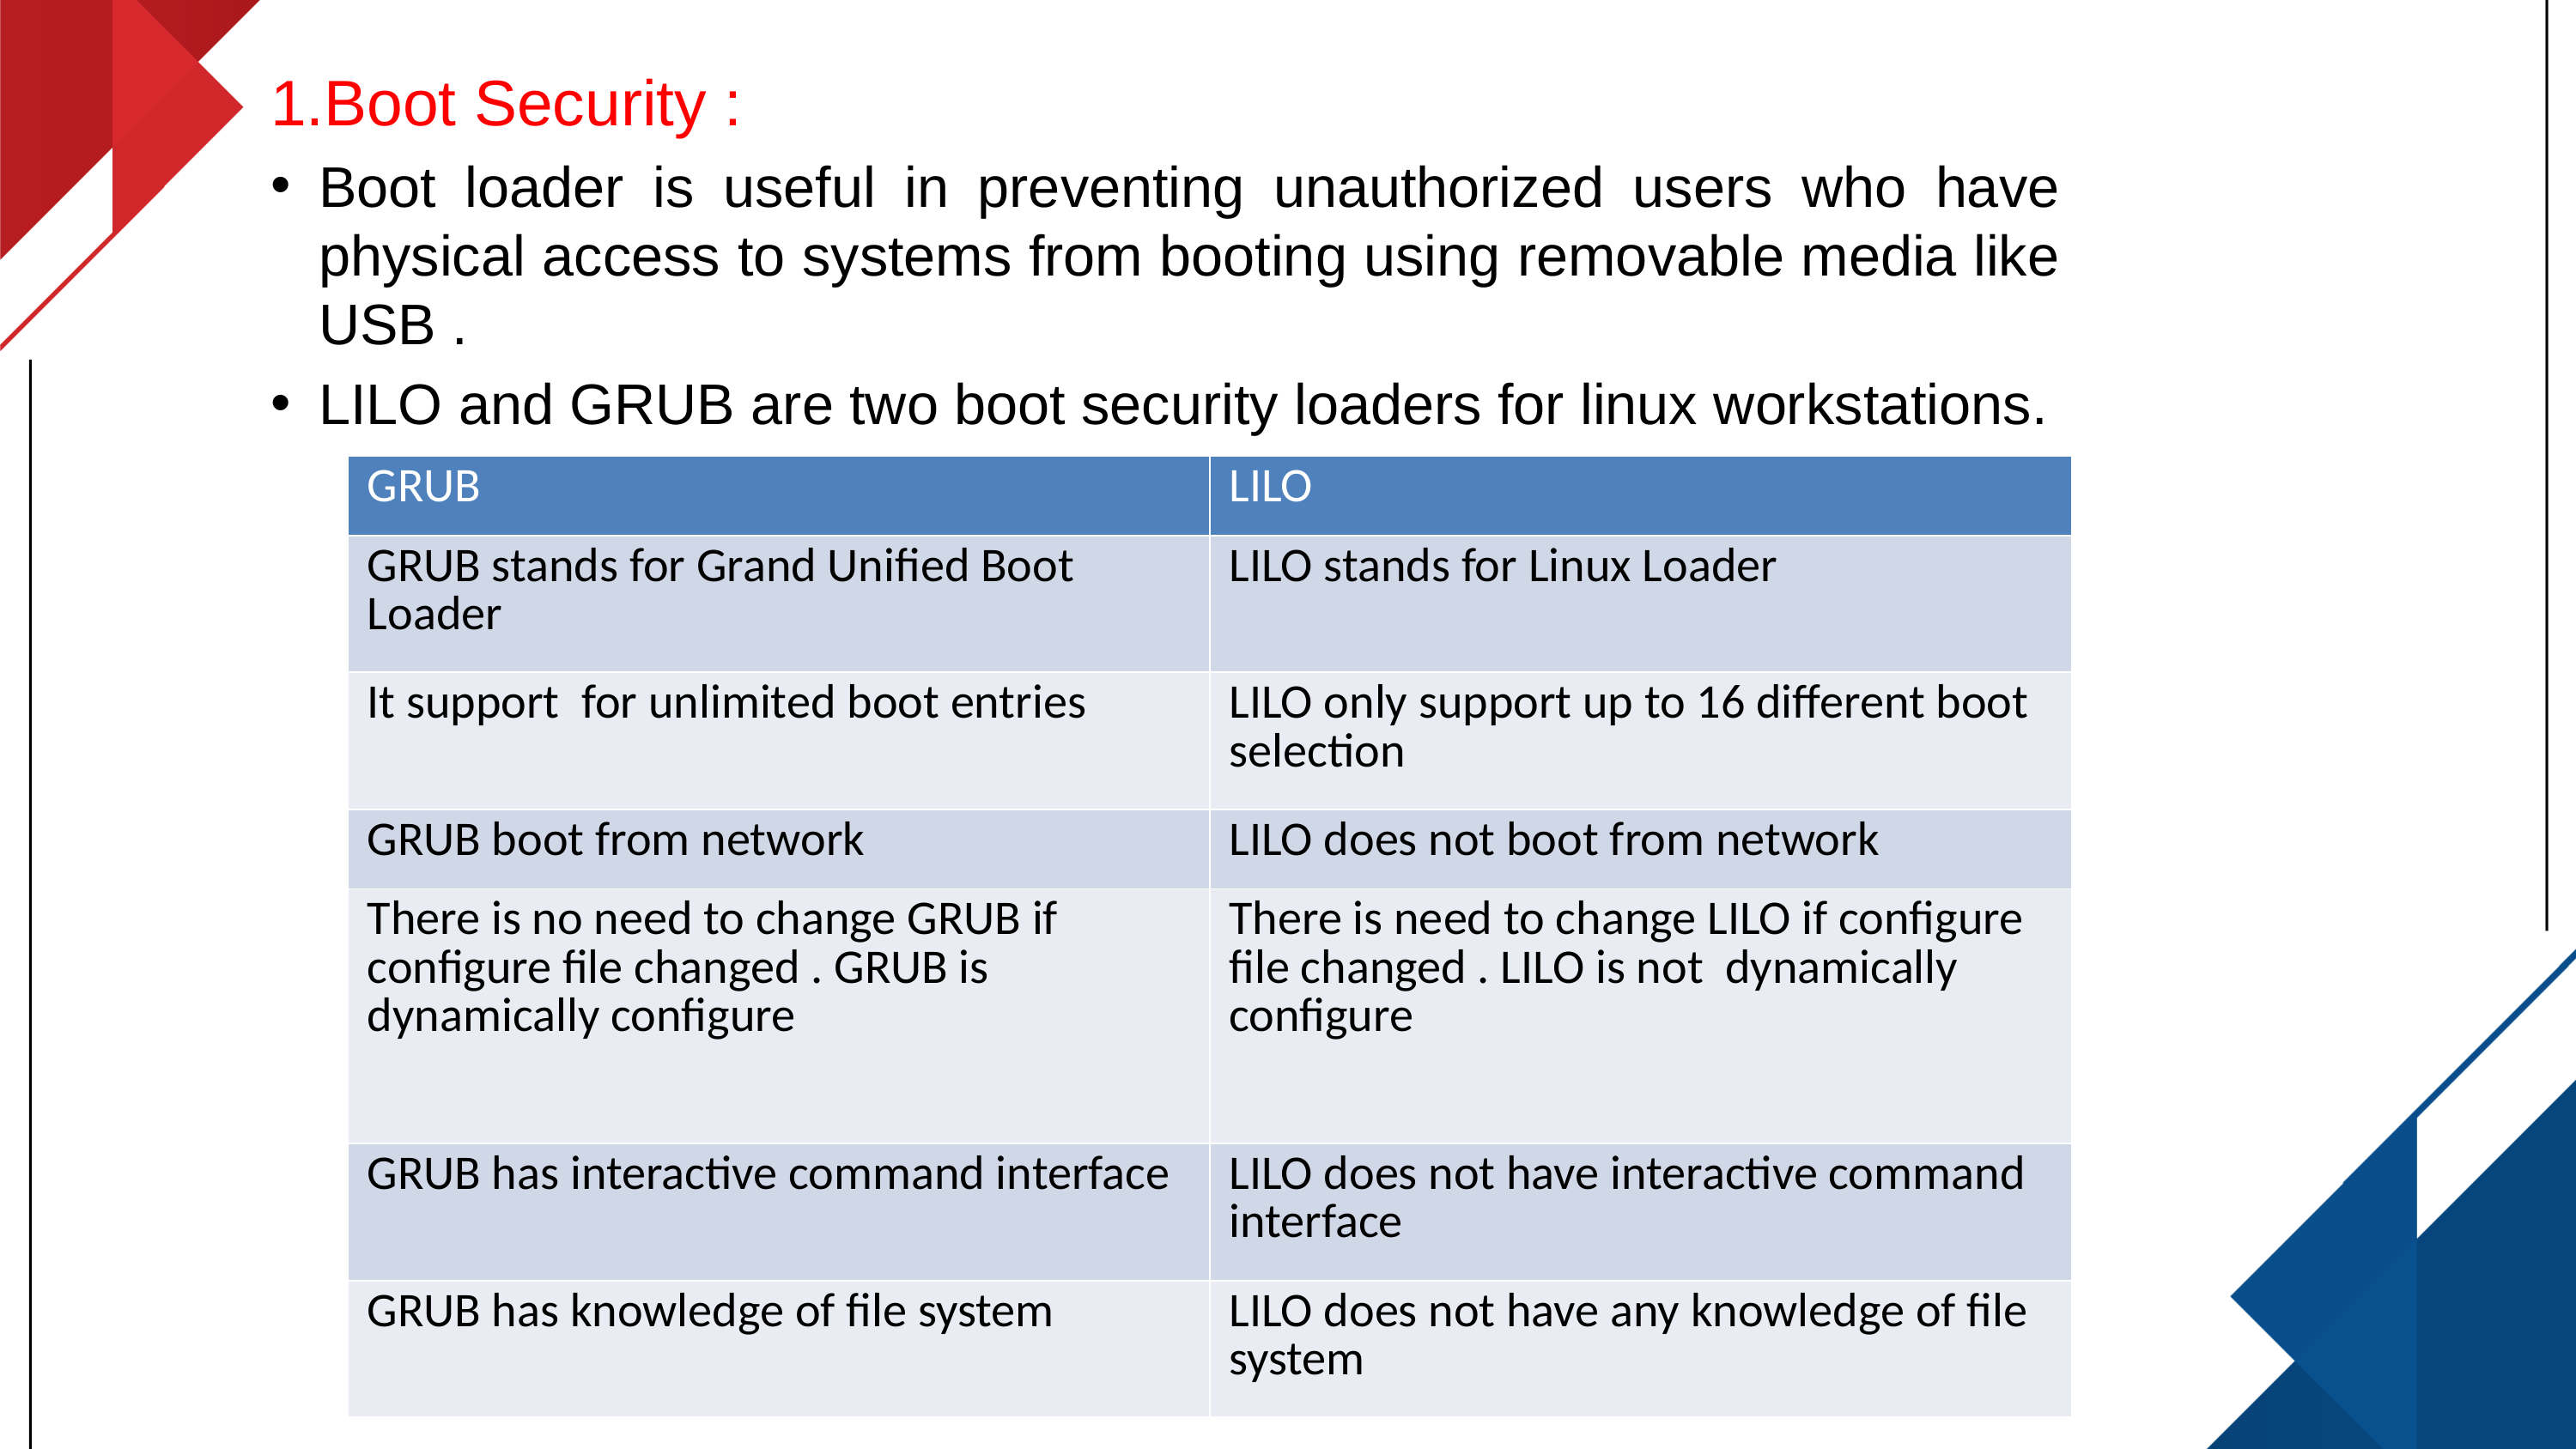

1.Boot Security :
Boot loader is useful in preventing unauthorized users who have physical access to systems from booting using removable media like USB .
LILO and GRUB are two boot security loaders for linux workstations.
| GRUB | LILO |
| --- | --- |
| GRUB stands for Grand Unified Boot Loader | LILO stands for Linux Loader |
| It support for unlimited boot entries | LILO only support up to 16 different boot selection |
| GRUB boot from network | LILO does not boot from network |
| There is no need to change GRUB if configure file changed . GRUB is dynamically configure | There is need to change LILO if configure file changed . LILO is not dynamically configure |
| GRUB has interactive command interface | LILO does not have interactive command interface |
| GRUB has knowledge of file system | LILO does not have any knowledge of file system |